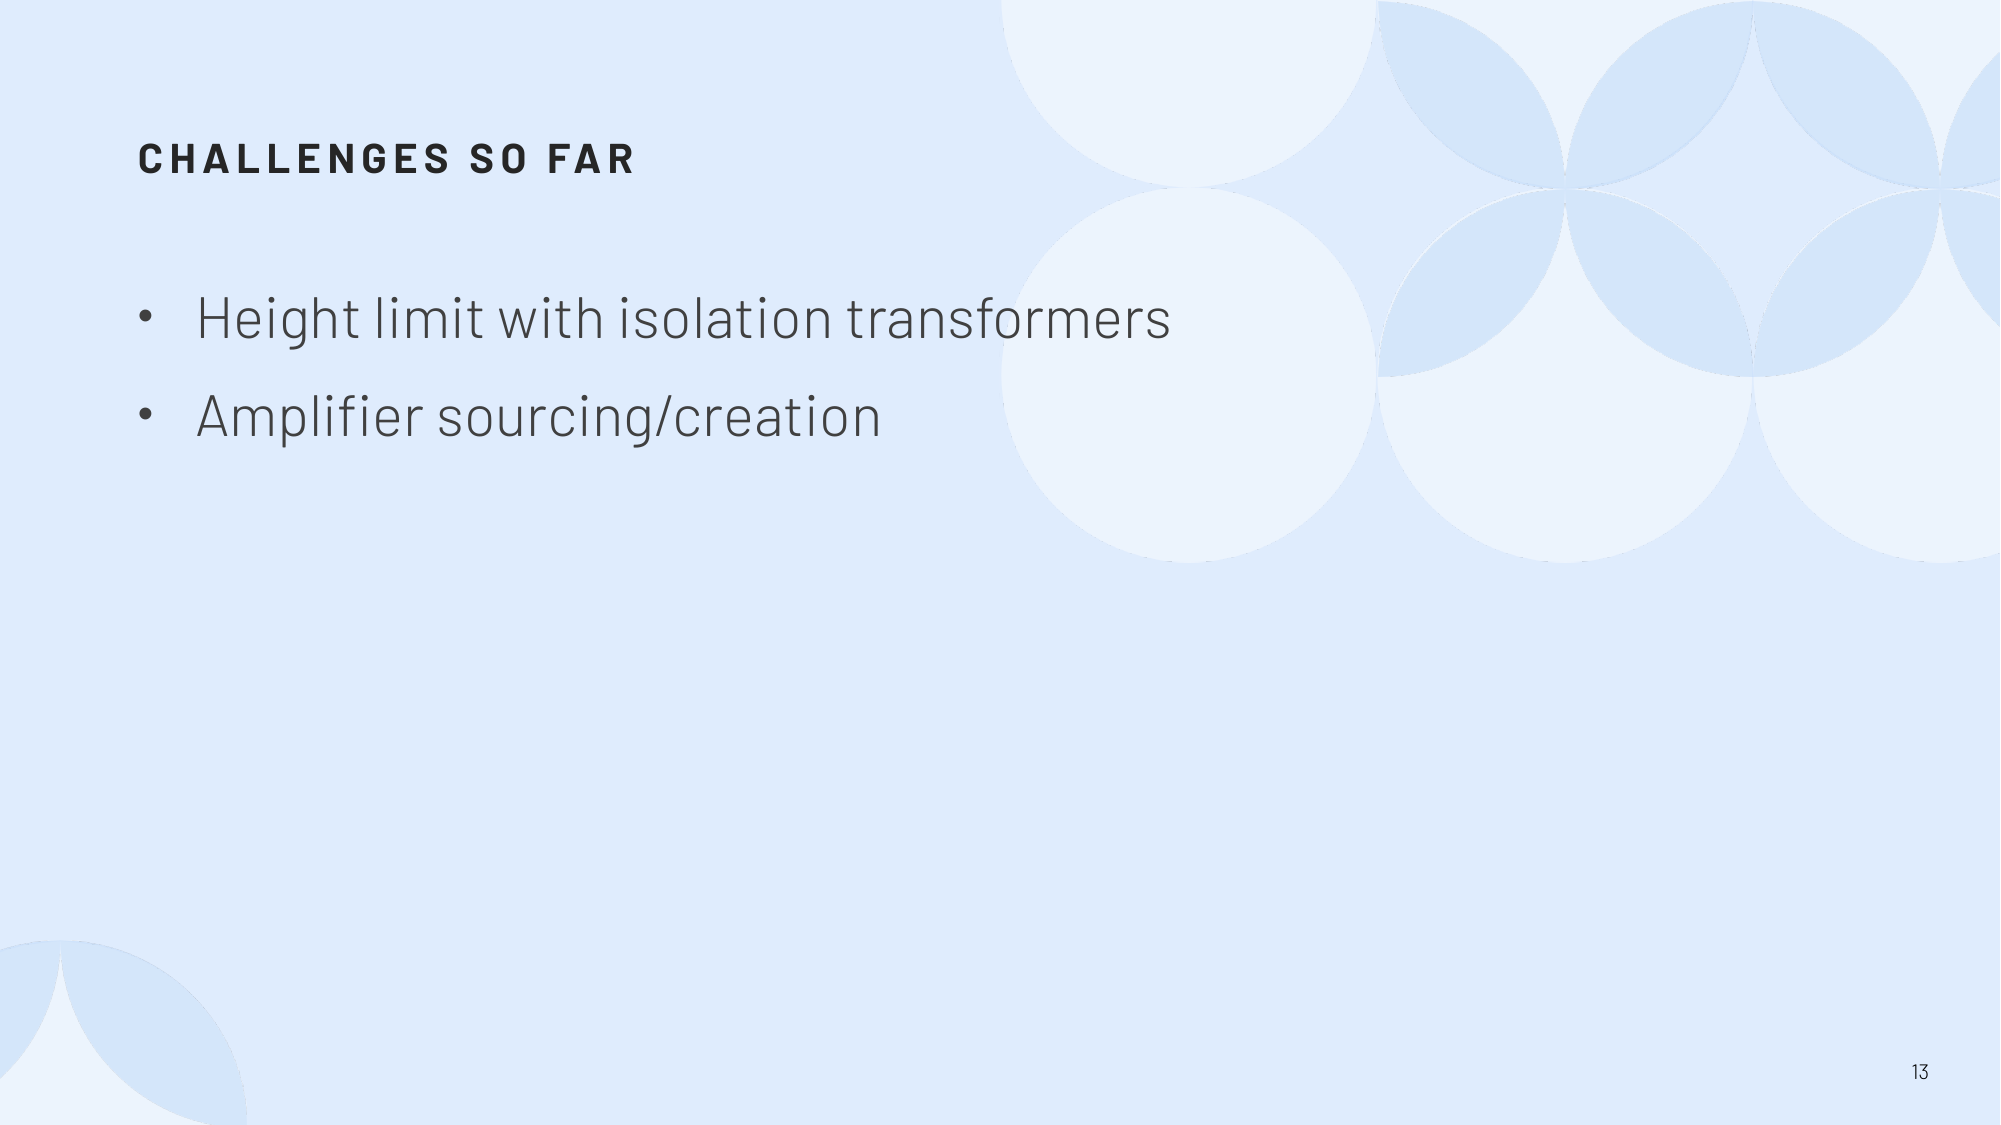

# Challenges so far
Height limit with isolation transformers
Amplifier sourcing/creation

13